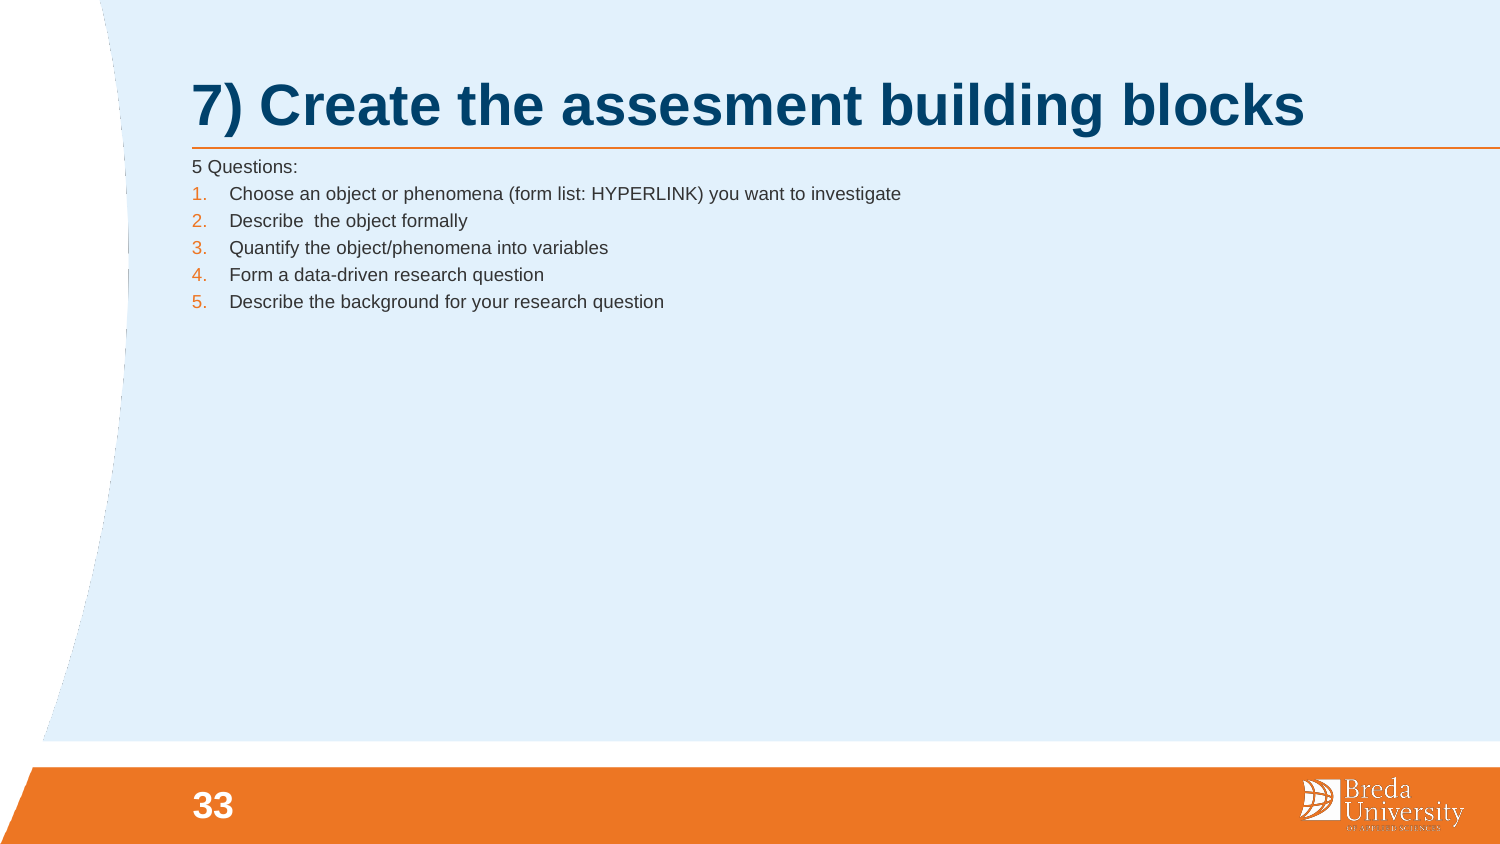

# 7) Create the assesment building blocks
5 Questions:
Choose an object or phenomena (form list: HYPERLINK) you want to investigate
Describe  the object formally
Quantify the object/phenomena into variables
Form a data-driven research question
Describe the background for your research question
33